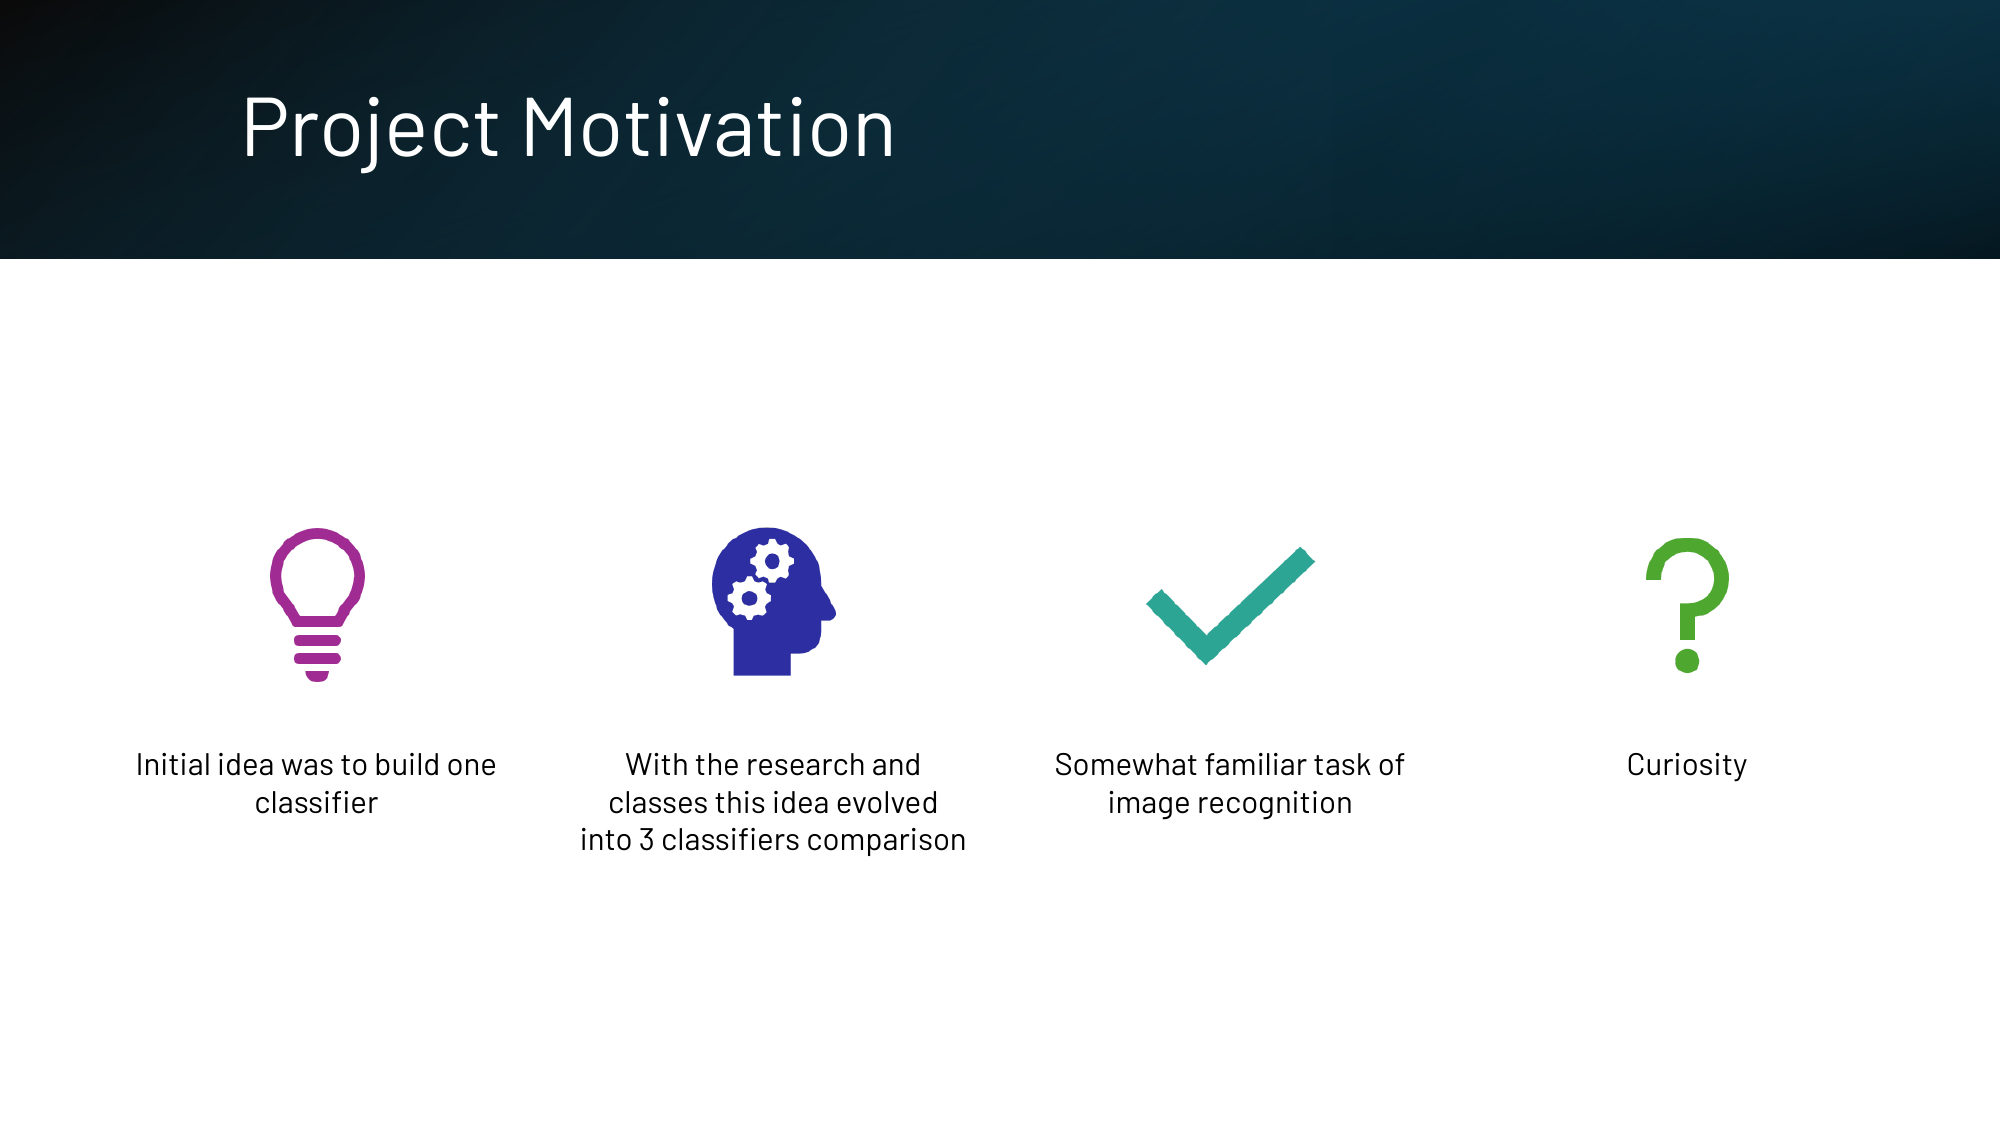

# Project Motivation
Initial idea was to build one classifier
With the research and classes this idea evolved into 3 classifiers comparison
Somewhat familiar task of image recognition
Curiosity
4